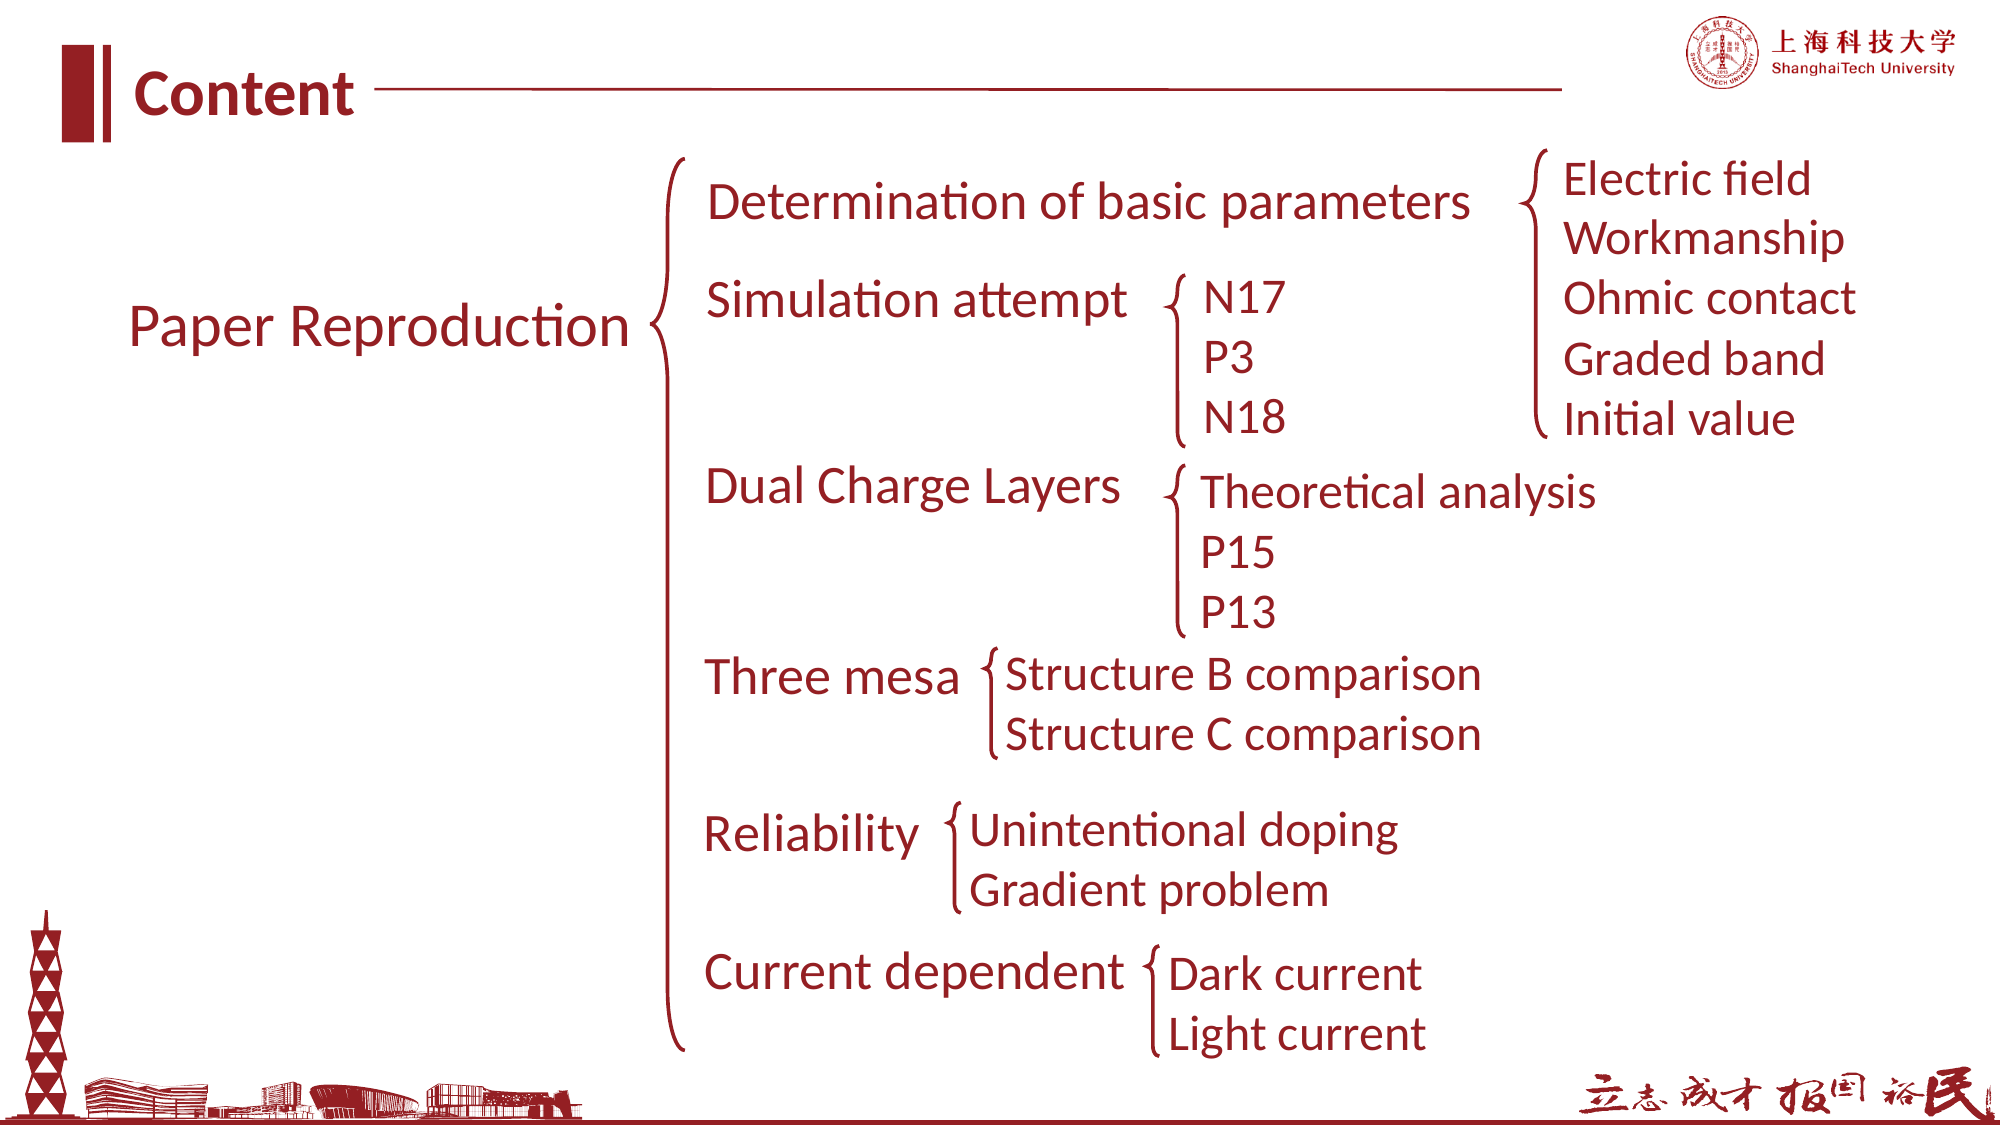

Content

Electric field
Workmanship
Ohmic contact
Graded band
Initial value

Determination of basic parameters

N17
P3
N18
Simulation attempt

Paper Reproduction
Dual Charge Layers
Theoretical analysis
P15
P13

Three mesa
Structure B comparison
Structure C comparison

Reliability
Unintentional doping
Gradient problem

Current dependent
Dark current
Light current